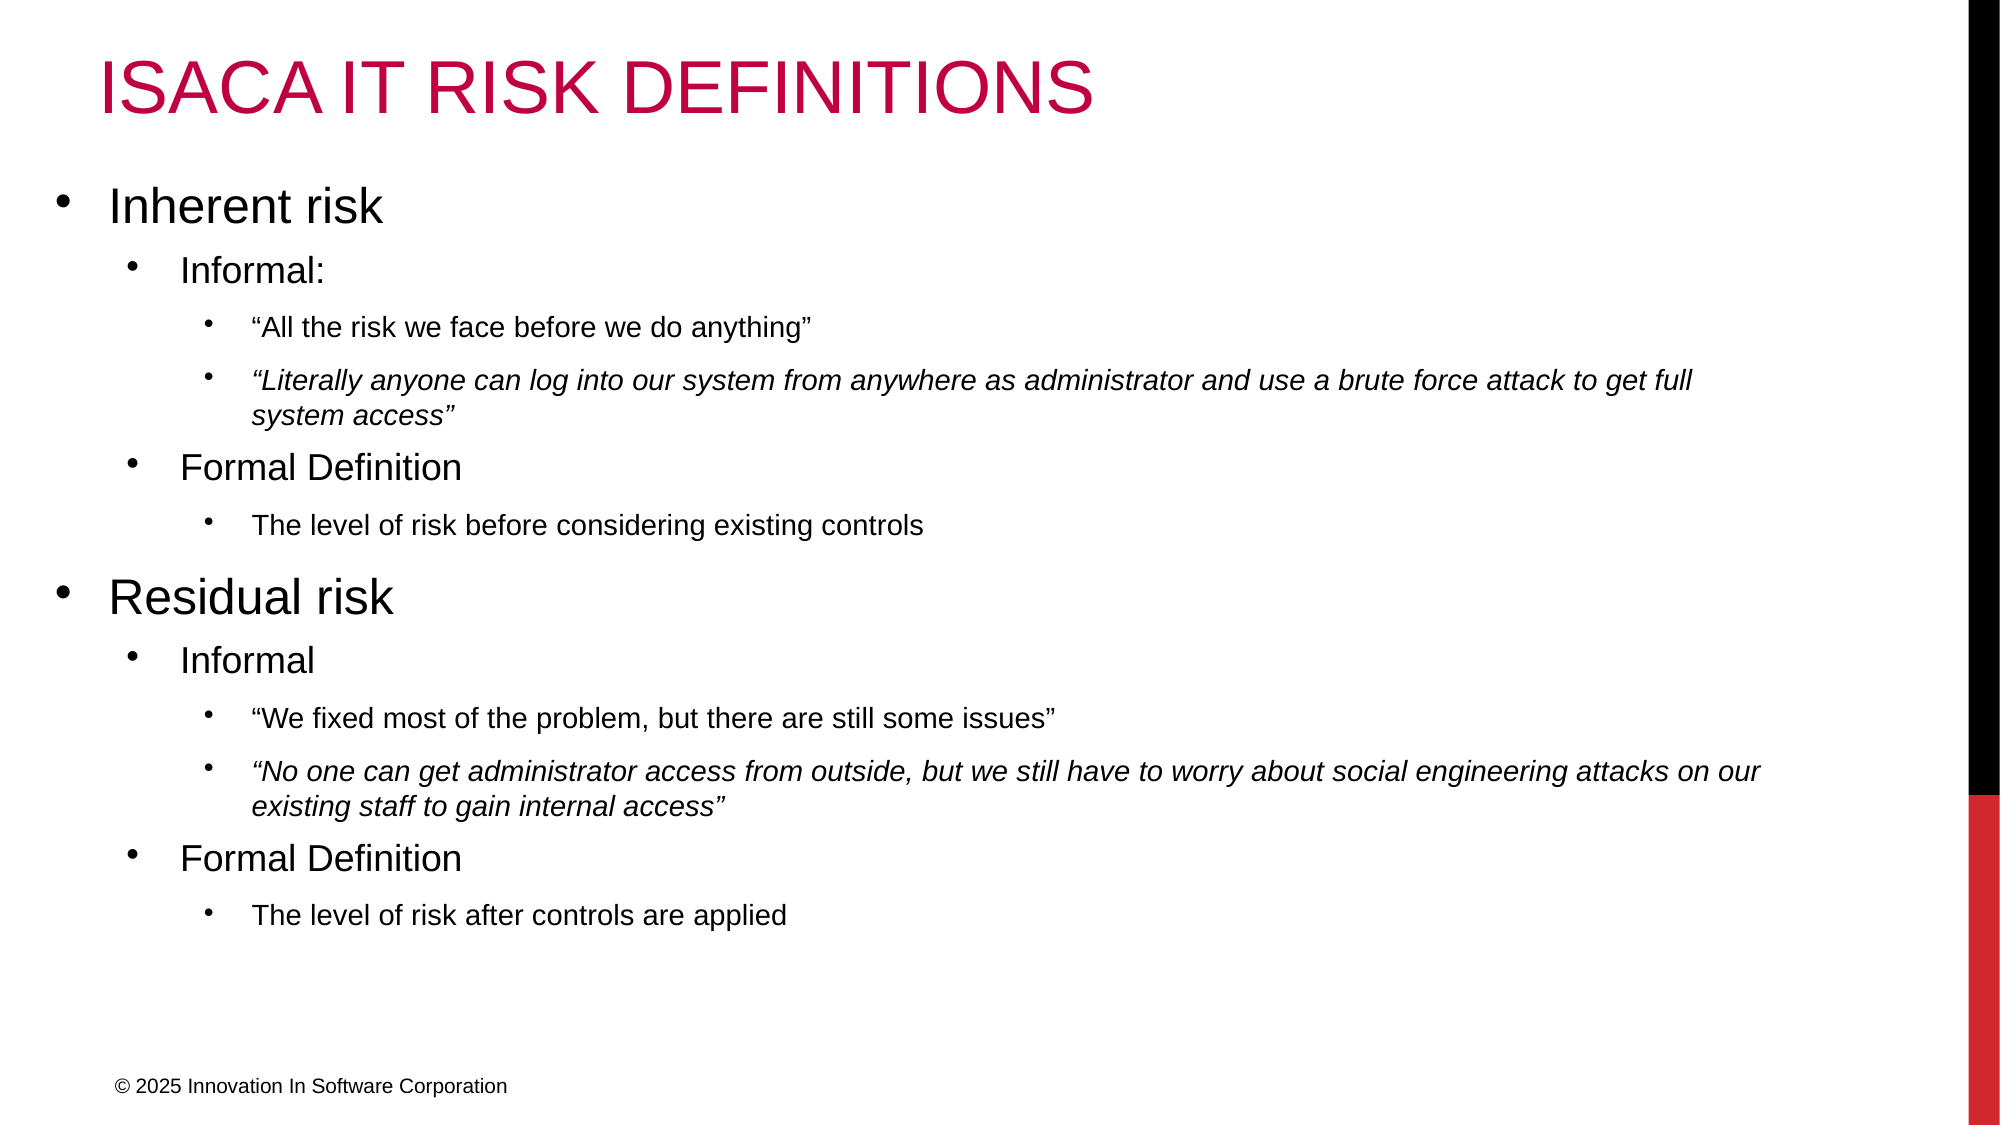

# ISACA IT Risk Definitions
Inherent risk
Informal:
“All the risk we face before we do anything”
“Literally anyone can log into our system from anywhere as administrator and use a brute force attack to get full system access”
Formal Definition
The level of risk before considering existing controls
Residual risk
Informal
“We fixed most of the problem, but there are still some issues”
“No one can get administrator access from outside, but we still have to worry about social engineering attacks on our existing staff to gain internal access”
Formal Definition
The level of risk after controls are applied
© 2025 Innovation In Software Corporation